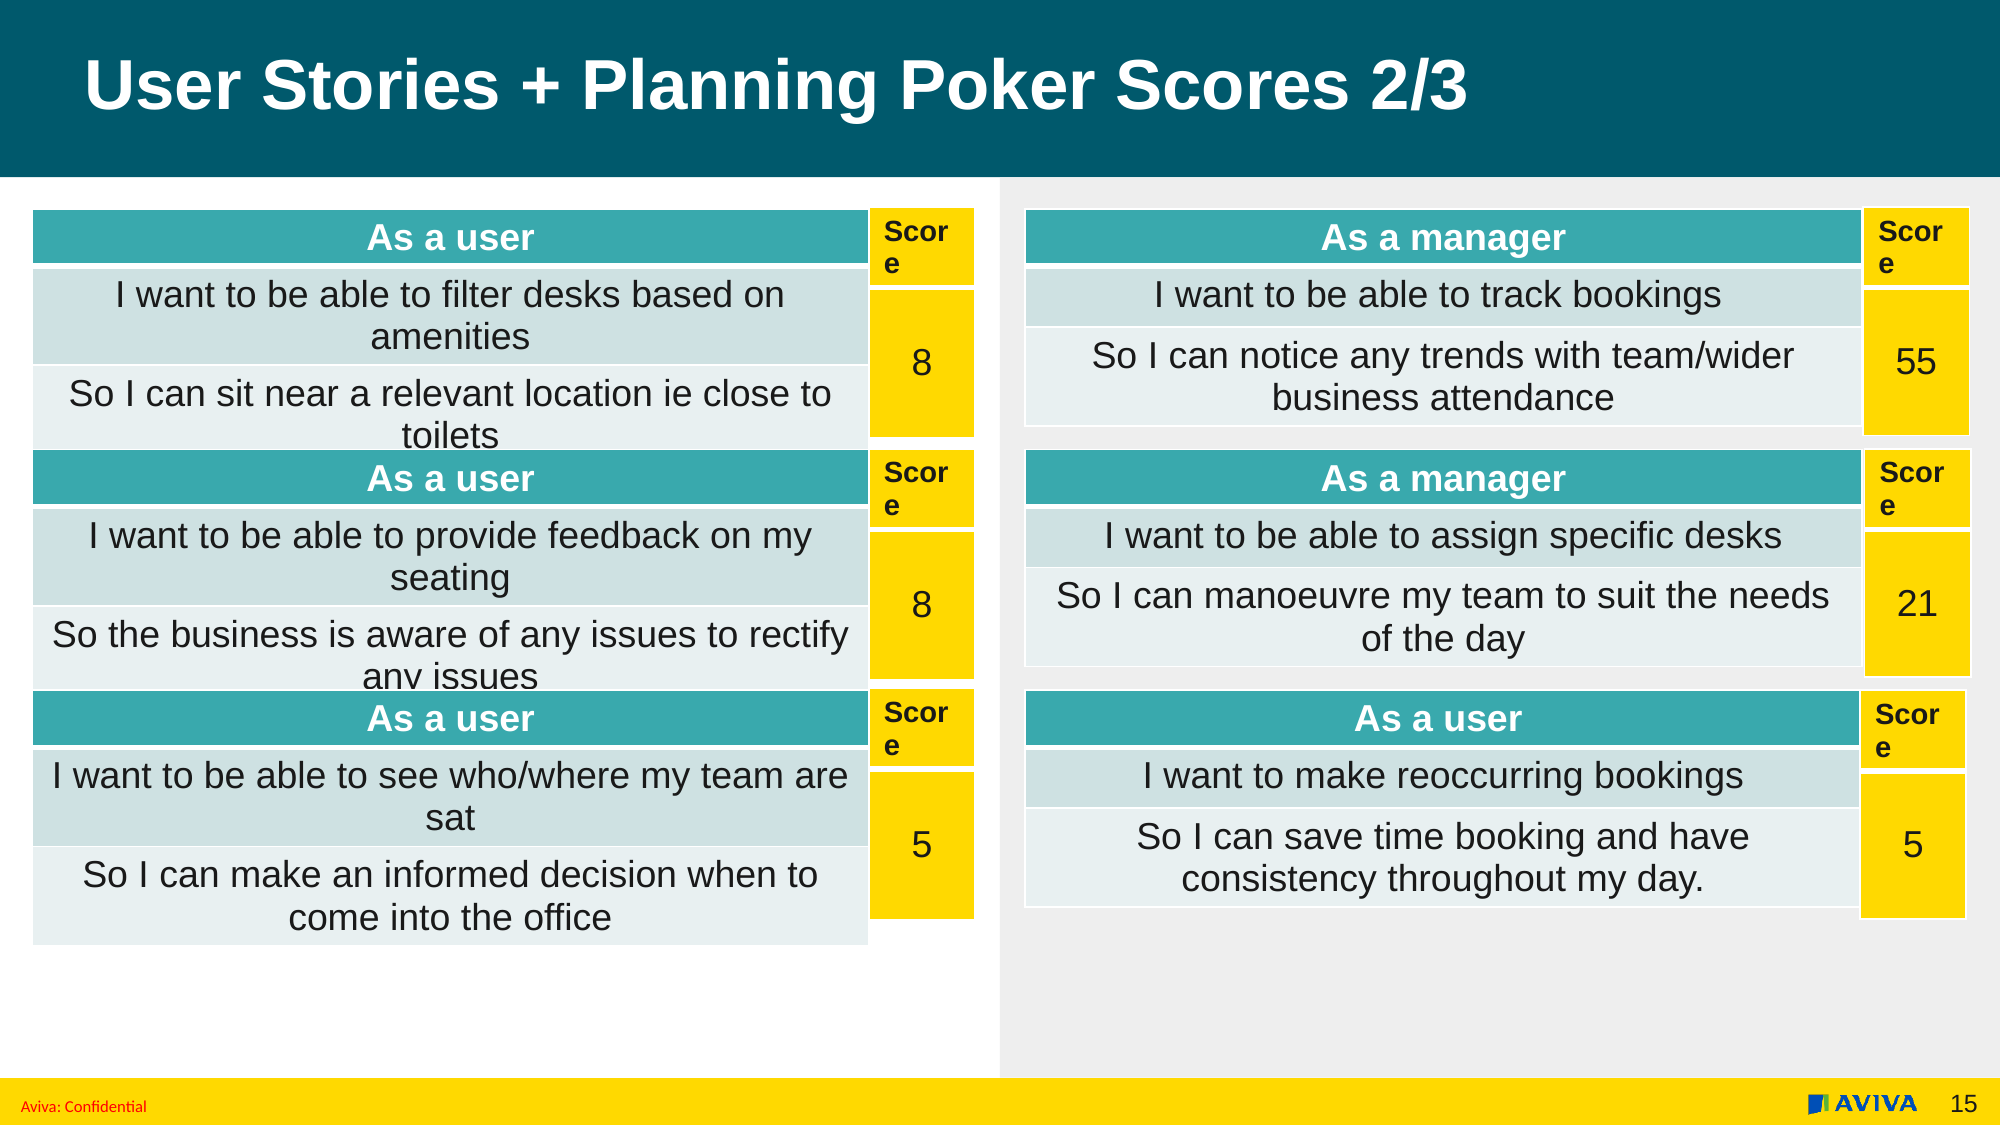

# User Stories + Planning Poker Scores 2/3
| Score |
| --- |
| 8 |
| Score |
| --- |
| 55 |
| As a user |
| --- |
| I want to be able to filter desks based on amenities |
| So I can sit near a relevant location ie close to toilets |
| As a manager |
| --- |
| I want to be able to track bookings |
| So I can notice any trends with team/wider business attendance |
| Score |
| --- |
| 8 |
| Score |
| --- |
| 21 |
| As a user |
| --- |
| I want to be able to provide feedback on my seating |
| So the business is aware of any issues to rectify any issues |
| As a manager |
| --- |
| I want to be able to assign specific desks |
| So I can manoeuvre my team to suit the needs of the day |
| Score |
| --- |
| 5 |
| As a user |
| --- |
| I want to be able to see who/where my team are sat |
| So I can make an informed decision when to come into the office |
| As a user |
| --- |
| I want to make reoccurring bookings |
| So I can save time booking and have consistency throughout my day. |
| Score |
| --- |
| 5 |